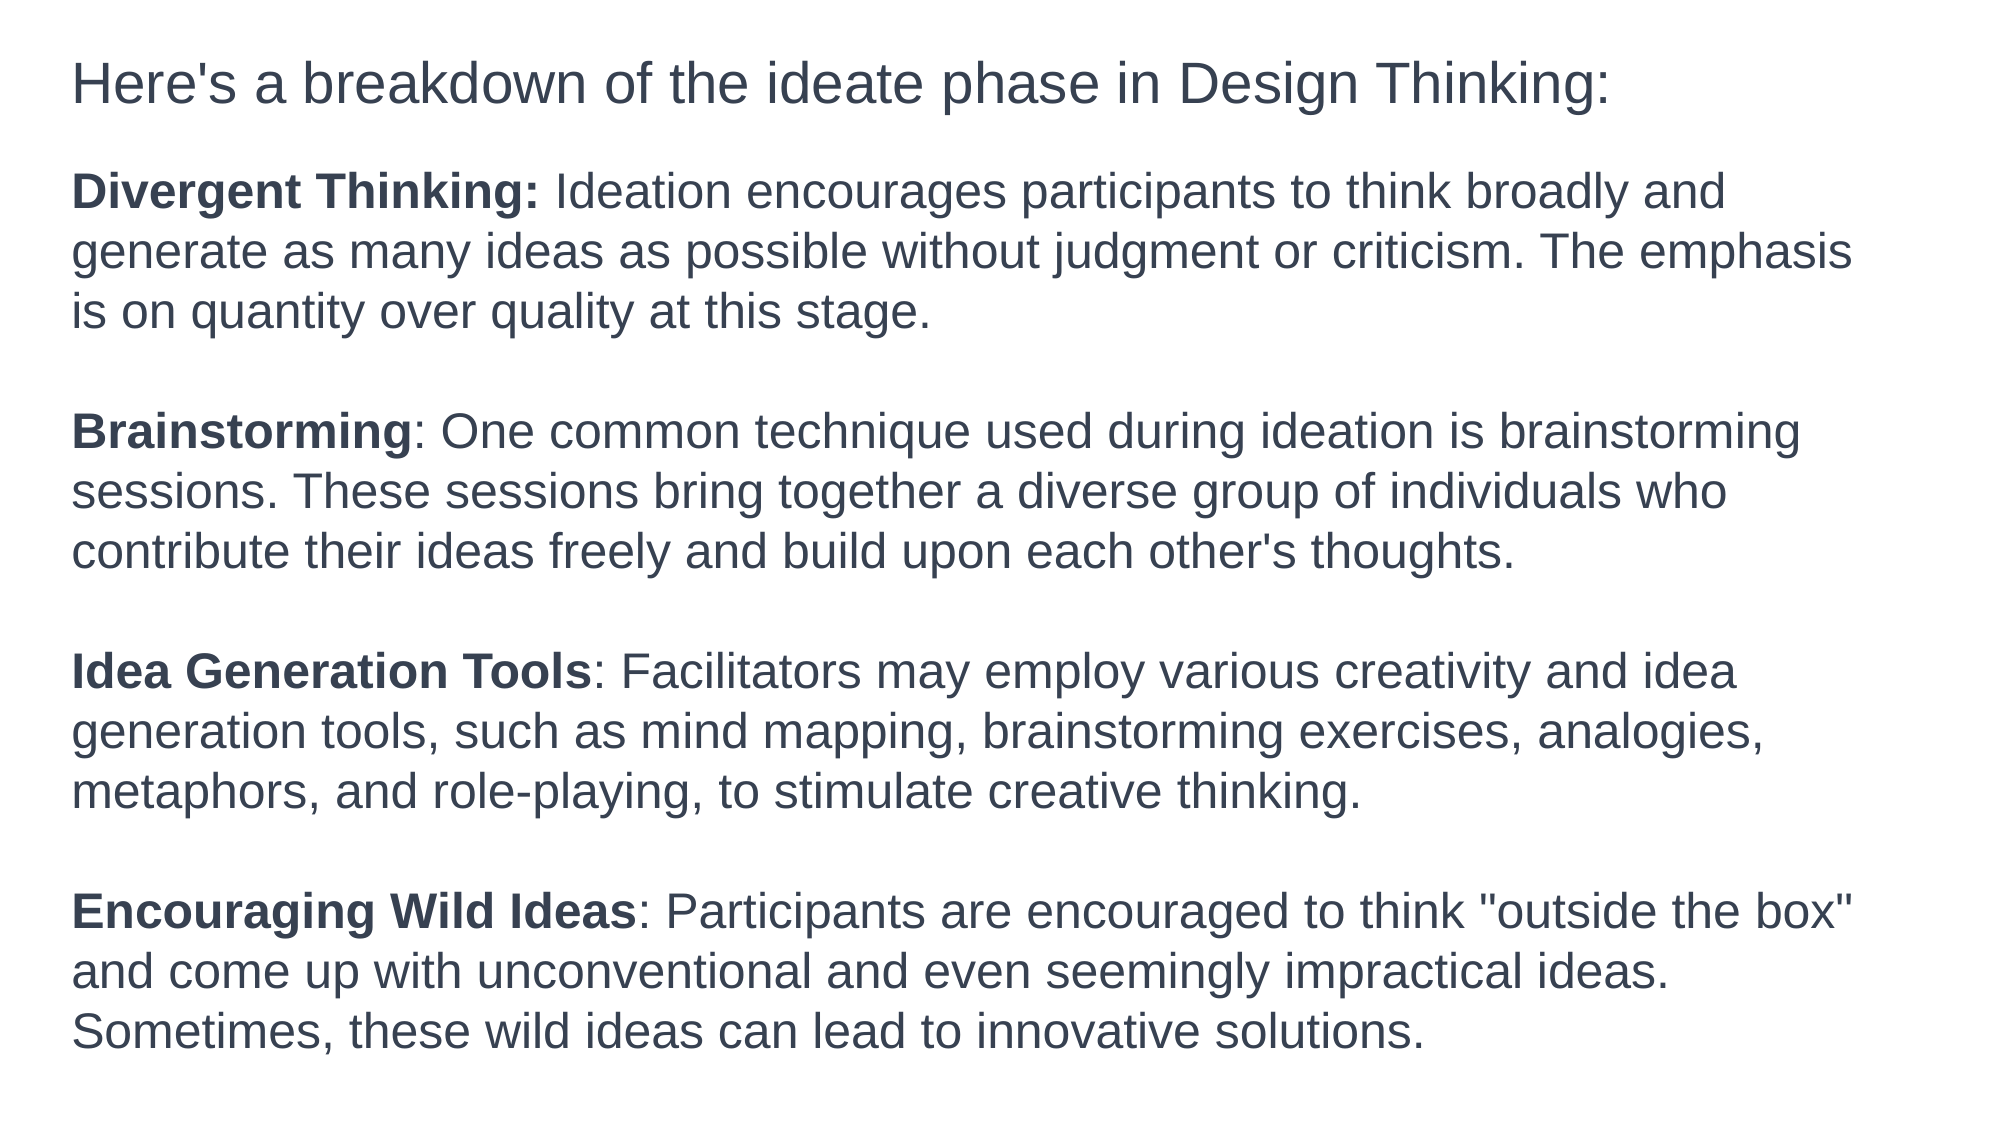

Here's a breakdown of the ideate phase in Design Thinking:
Divergent Thinking: Ideation encourages participants to think broadly and generate as many ideas as possible without judgment or criticism. The emphasis is on quantity over quality at this stage.

Brainstorming: One common technique used during ideation is brainstorming sessions. These sessions bring together a diverse group of individuals who contribute their ideas freely and build upon each other's thoughts.

Idea Generation Tools: Facilitators may employ various creativity and idea generation tools, such as mind mapping, brainstorming exercises, analogies, metaphors, and role-playing, to stimulate creative thinking.

Encouraging Wild Ideas: Participants are encouraged to think "outside the box" and come up with unconventional and even seemingly impractical ideas. Sometimes, these wild ideas can lead to innovative solutions.